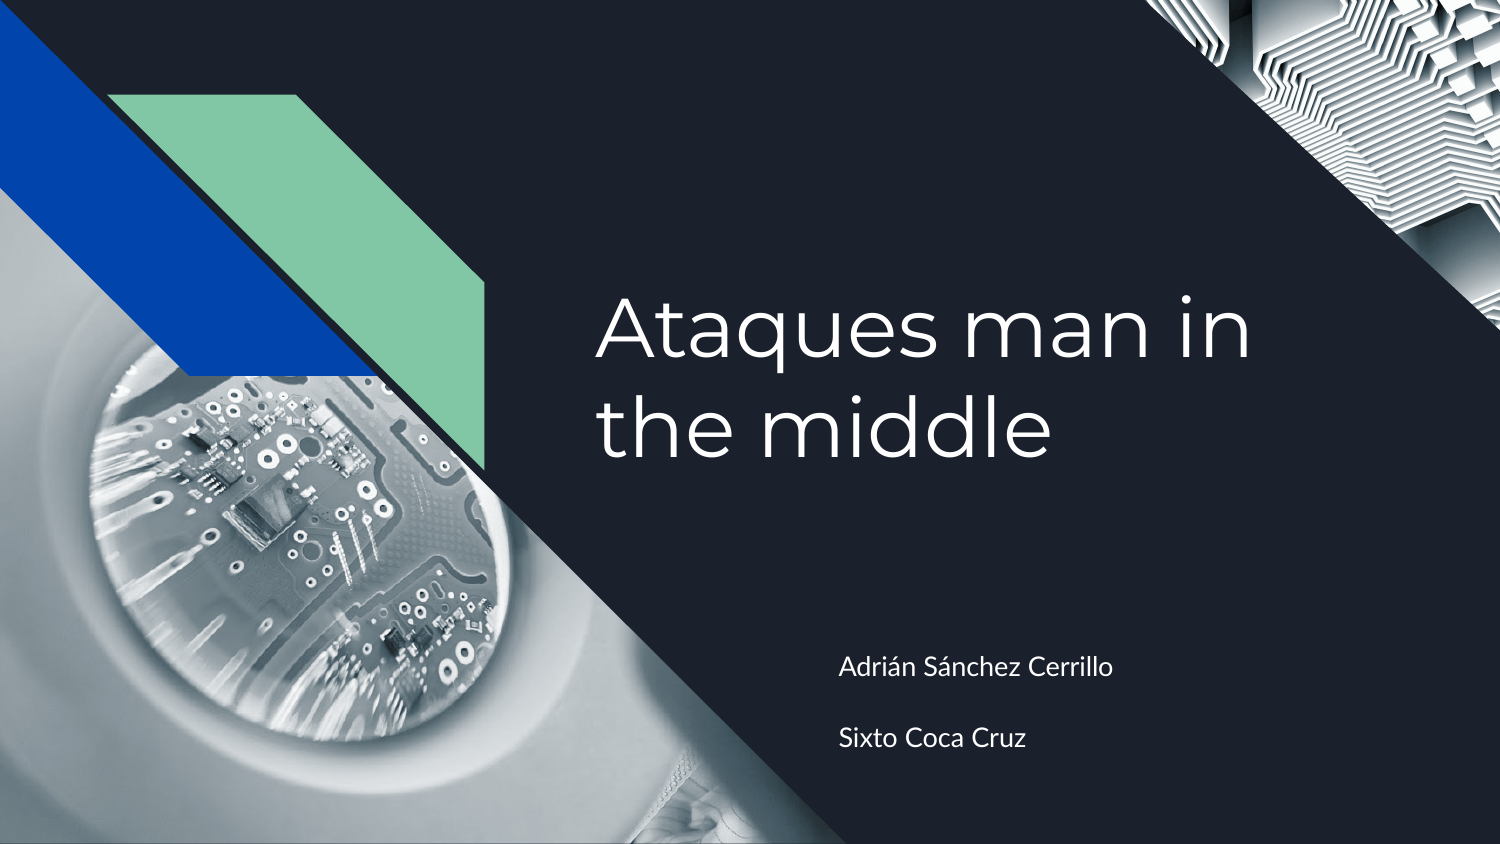

# Ataques man in the middle
Adrián Sánchez Cerrillo
Sixto Coca Cruz